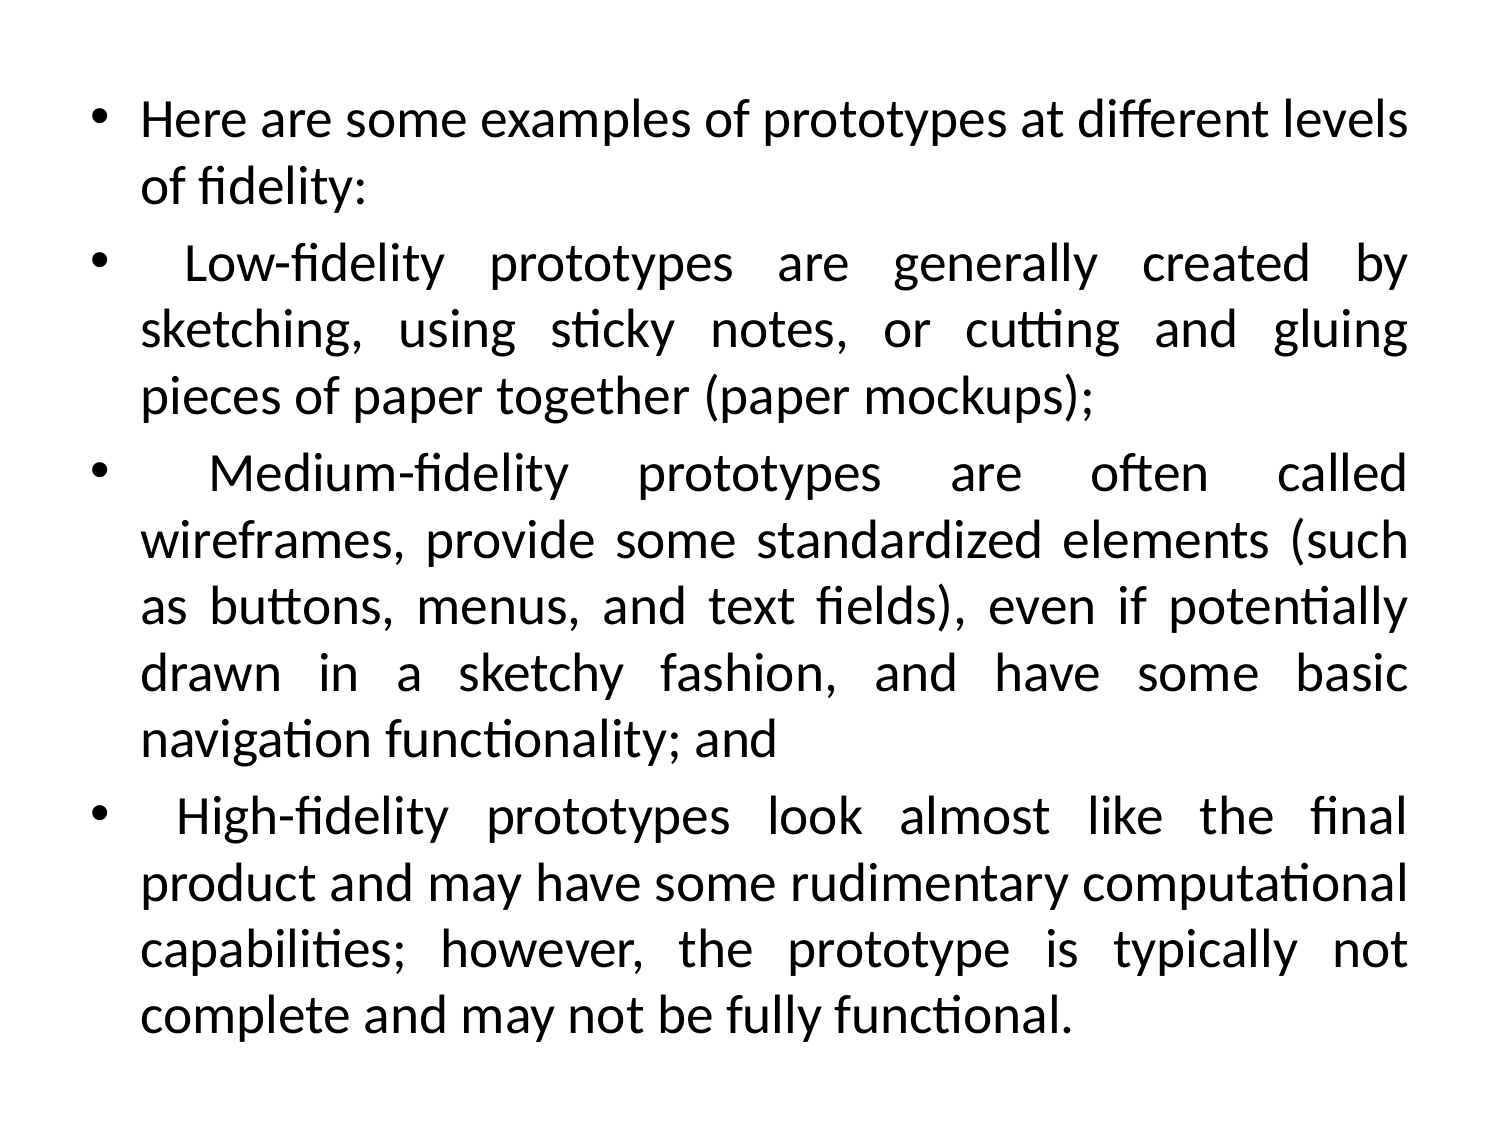

Here are some examples of prototypes at different levels of fidelity:
 Low-fidelity prototypes are generally created by sketching, using sticky notes, or cutting and gluing pieces of paper together (paper mockups);
 Medium-fidelity prototypes are often called wireframes, provide some standardized elements (such as buttons, menus, and text fields), even if potentially drawn in a sketchy fashion, and have some basic navigation functionality; and
 High-fidelity prototypes look almost like the final product and may have some rudimentary computational capabilities; however, the prototype is typically not complete and may not be fully functional.